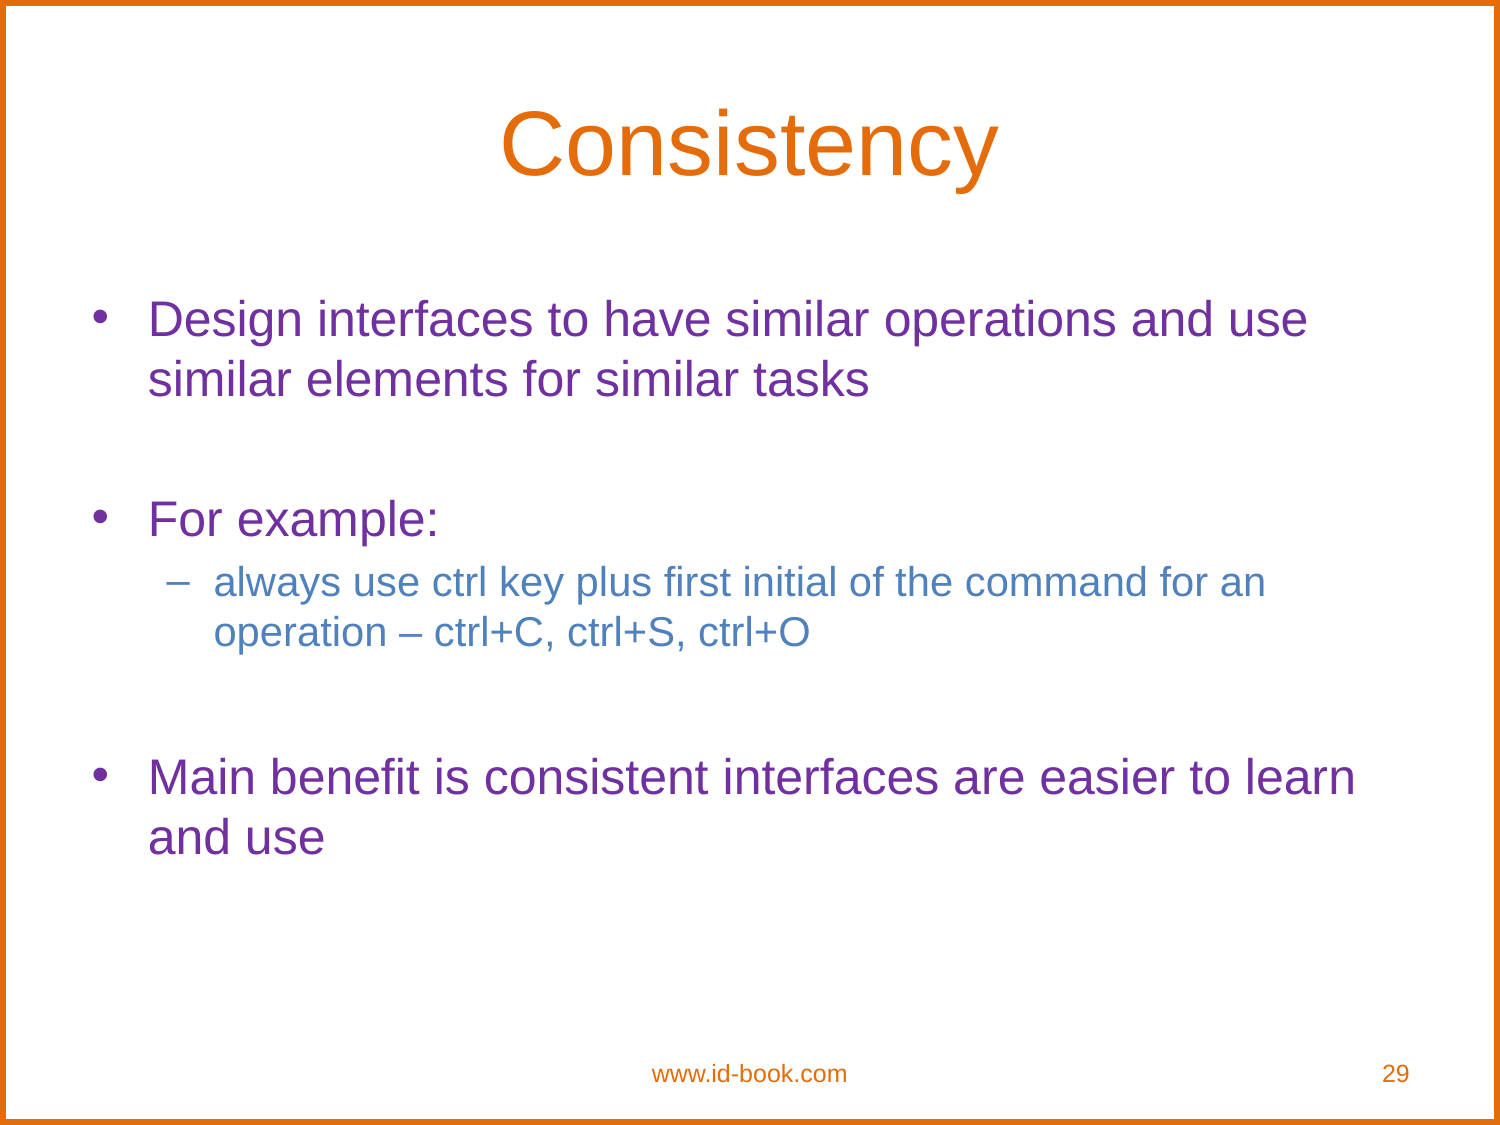

# Consistency
Design interfaces to have similar operations and use similar elements for similar tasks

For example:
always use ctrl key plus first initial of the command for an operation – ctrl+C, ctrl+S, ctrl+O

Main benefit is consistent interfaces are easier to learn and use
www.id-book.com
29